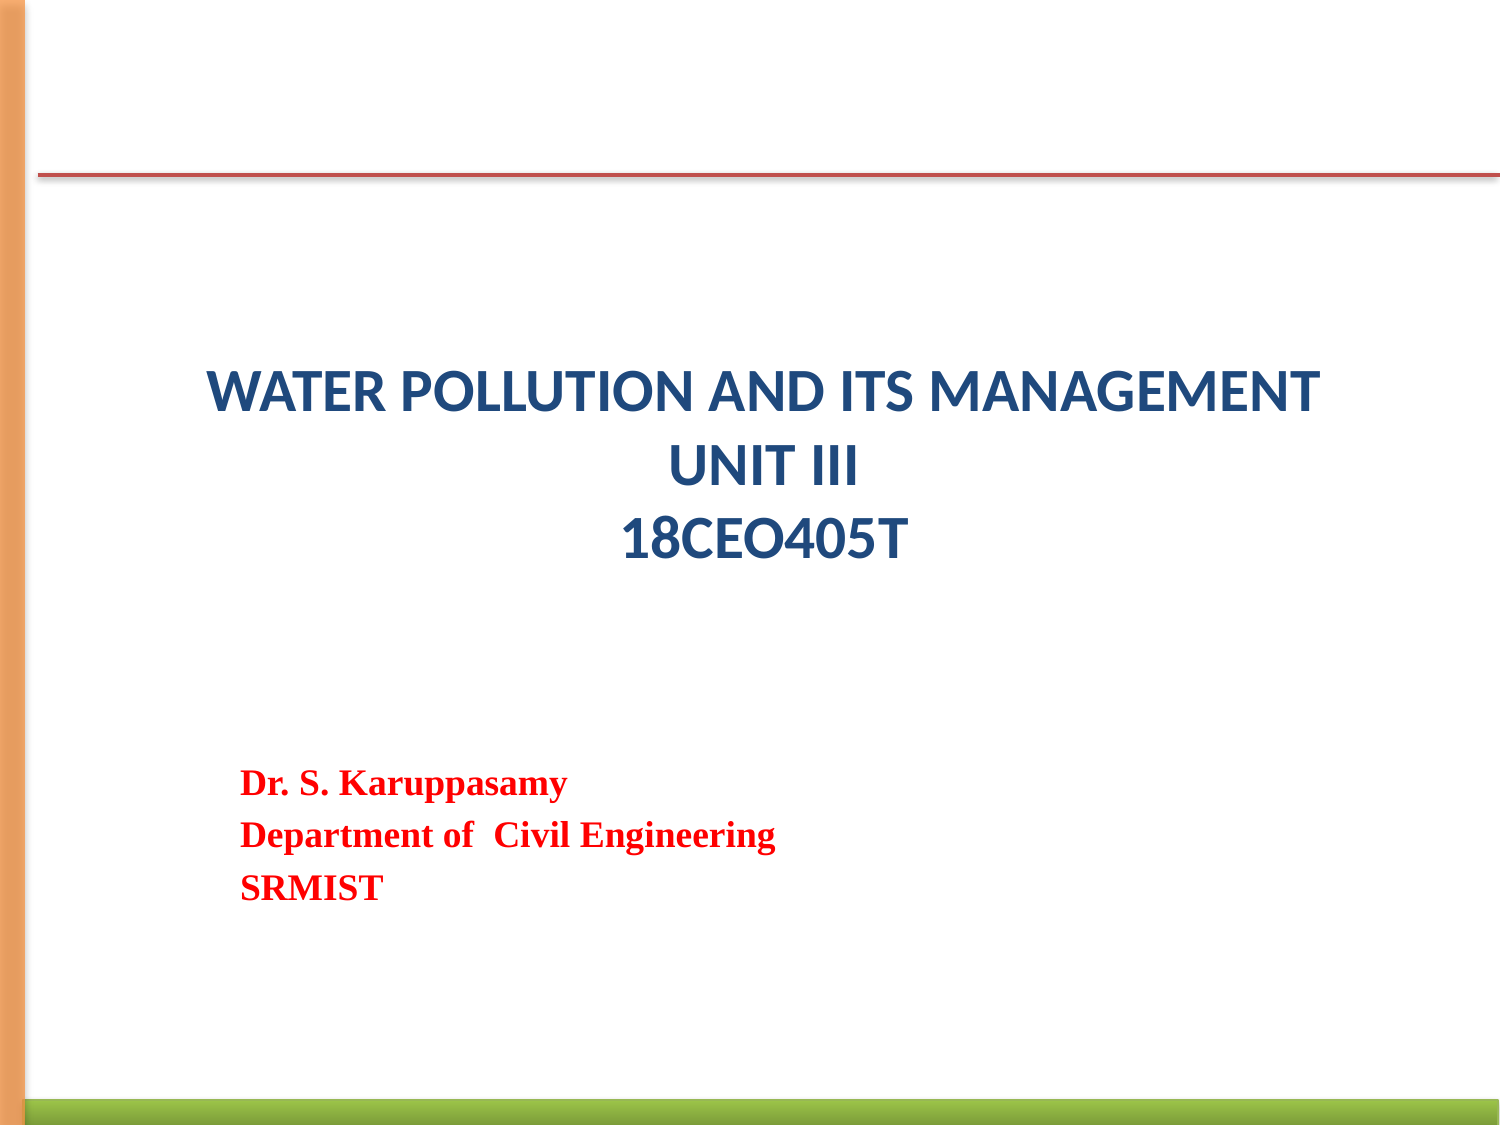

# WATER POLLUTION AND ITS MANAGEMENT UNIT III 18CEO405T
Dr. S. Karuppasamy
Department of  Civil Engineering
SRMIST